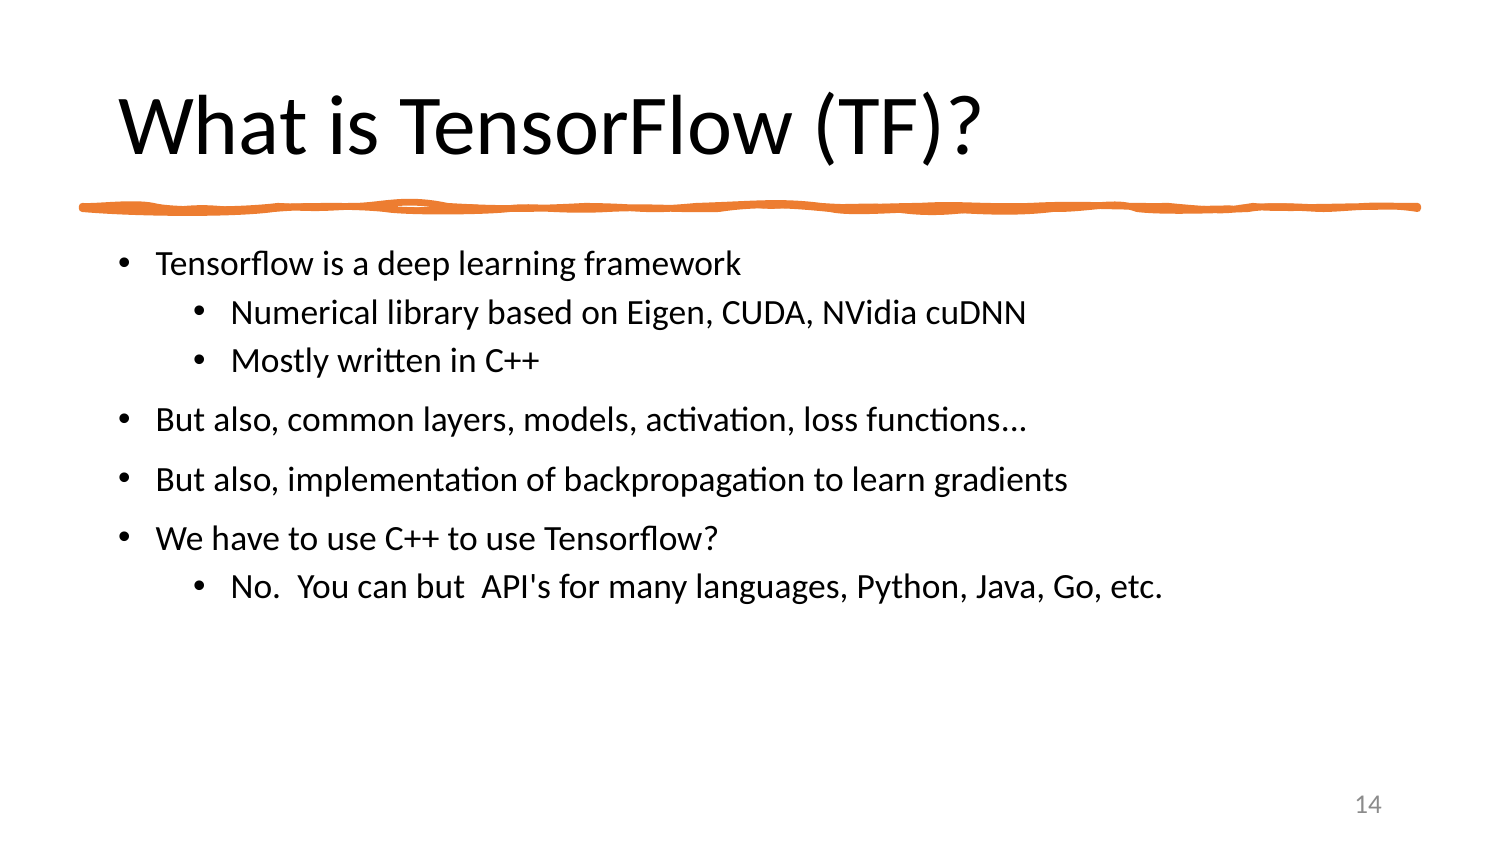

# What is TensorFlow (TF)?

Tensorflow is a deep learning framework
Numerical library based on Eigen, CUDA, NVidia cuDNN
Mostly written in C++
But also, common layers, models, activation, loss functions...
But also, implementation of backpropagation to learn gradients
We have to use C++ to use Tensorflow?
No.  You can but  API's for many languages, Python, Java, Go, etc.
14